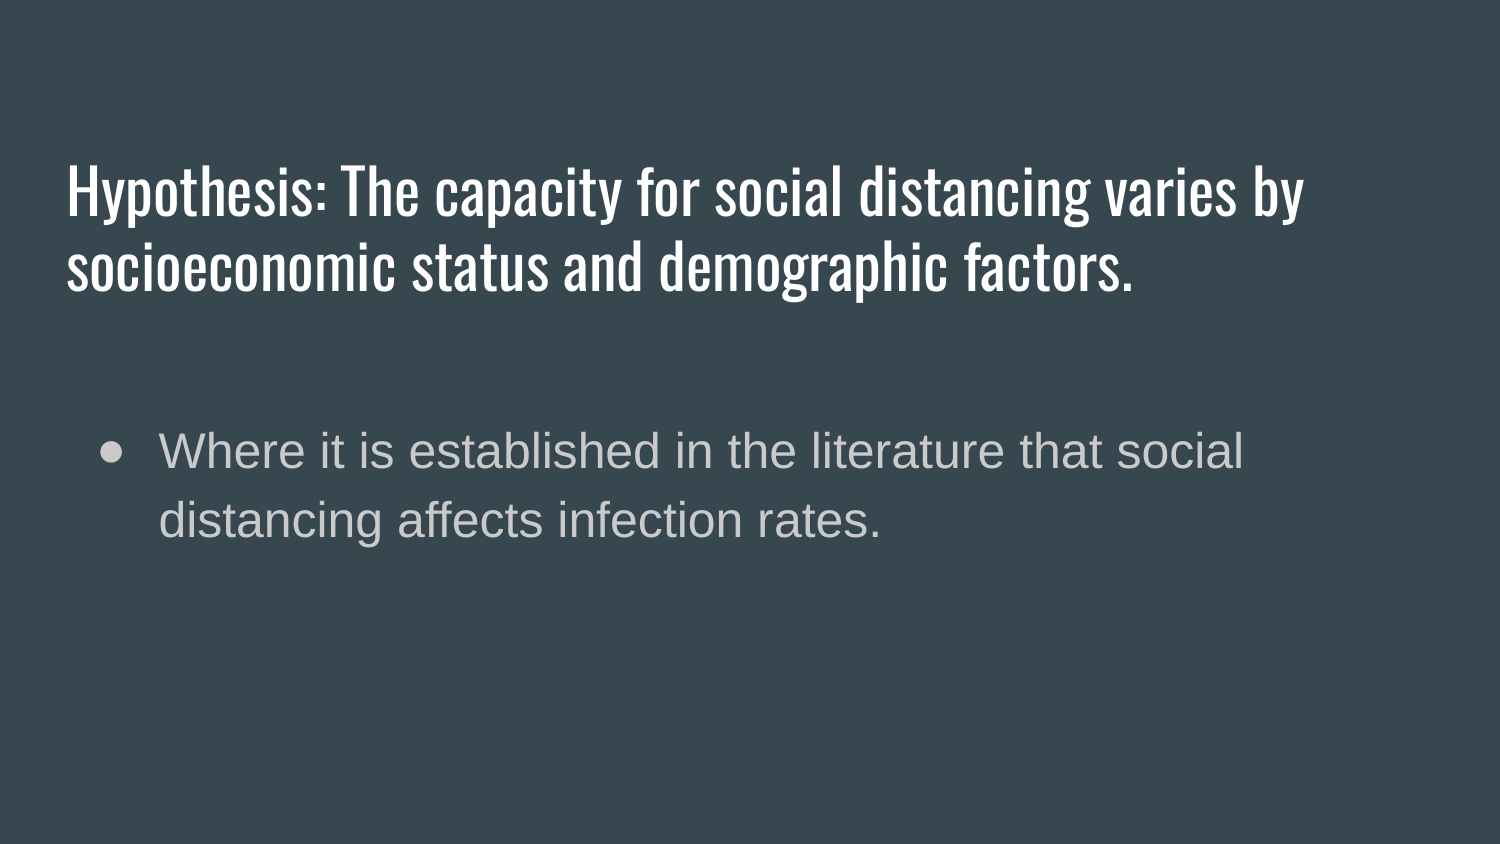

# Hypothesis: The capacity for social distancing varies by socioeconomic status and demographic factors.
Where it is established in the literature that social distancing affects infection rates.